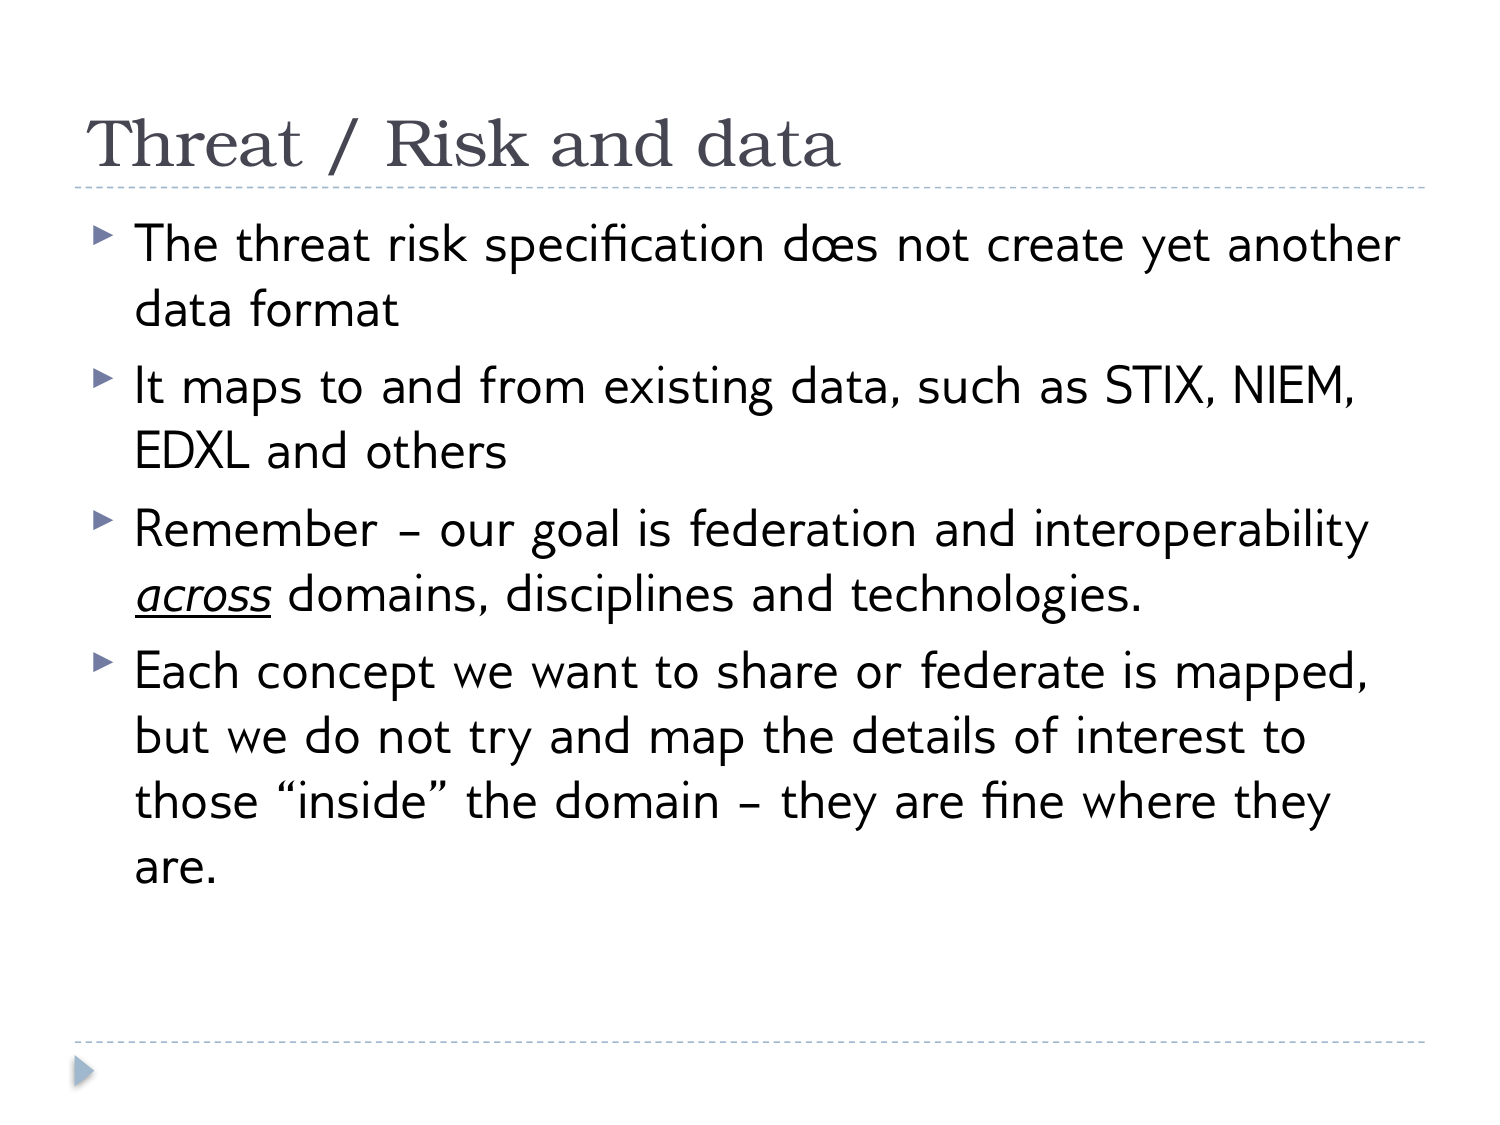

# Threat / Risk and data
The threat risk specification does not create yet another data format
It maps to and from existing data, such as STIX, NIEM, EDXL and others
Remember – our goal is federation and interoperability across domains, disciplines and technologies.
Each concept we want to share or federate is mapped, but we do not try and map the details of interest to those “inside” the domain – they are fine where they are.